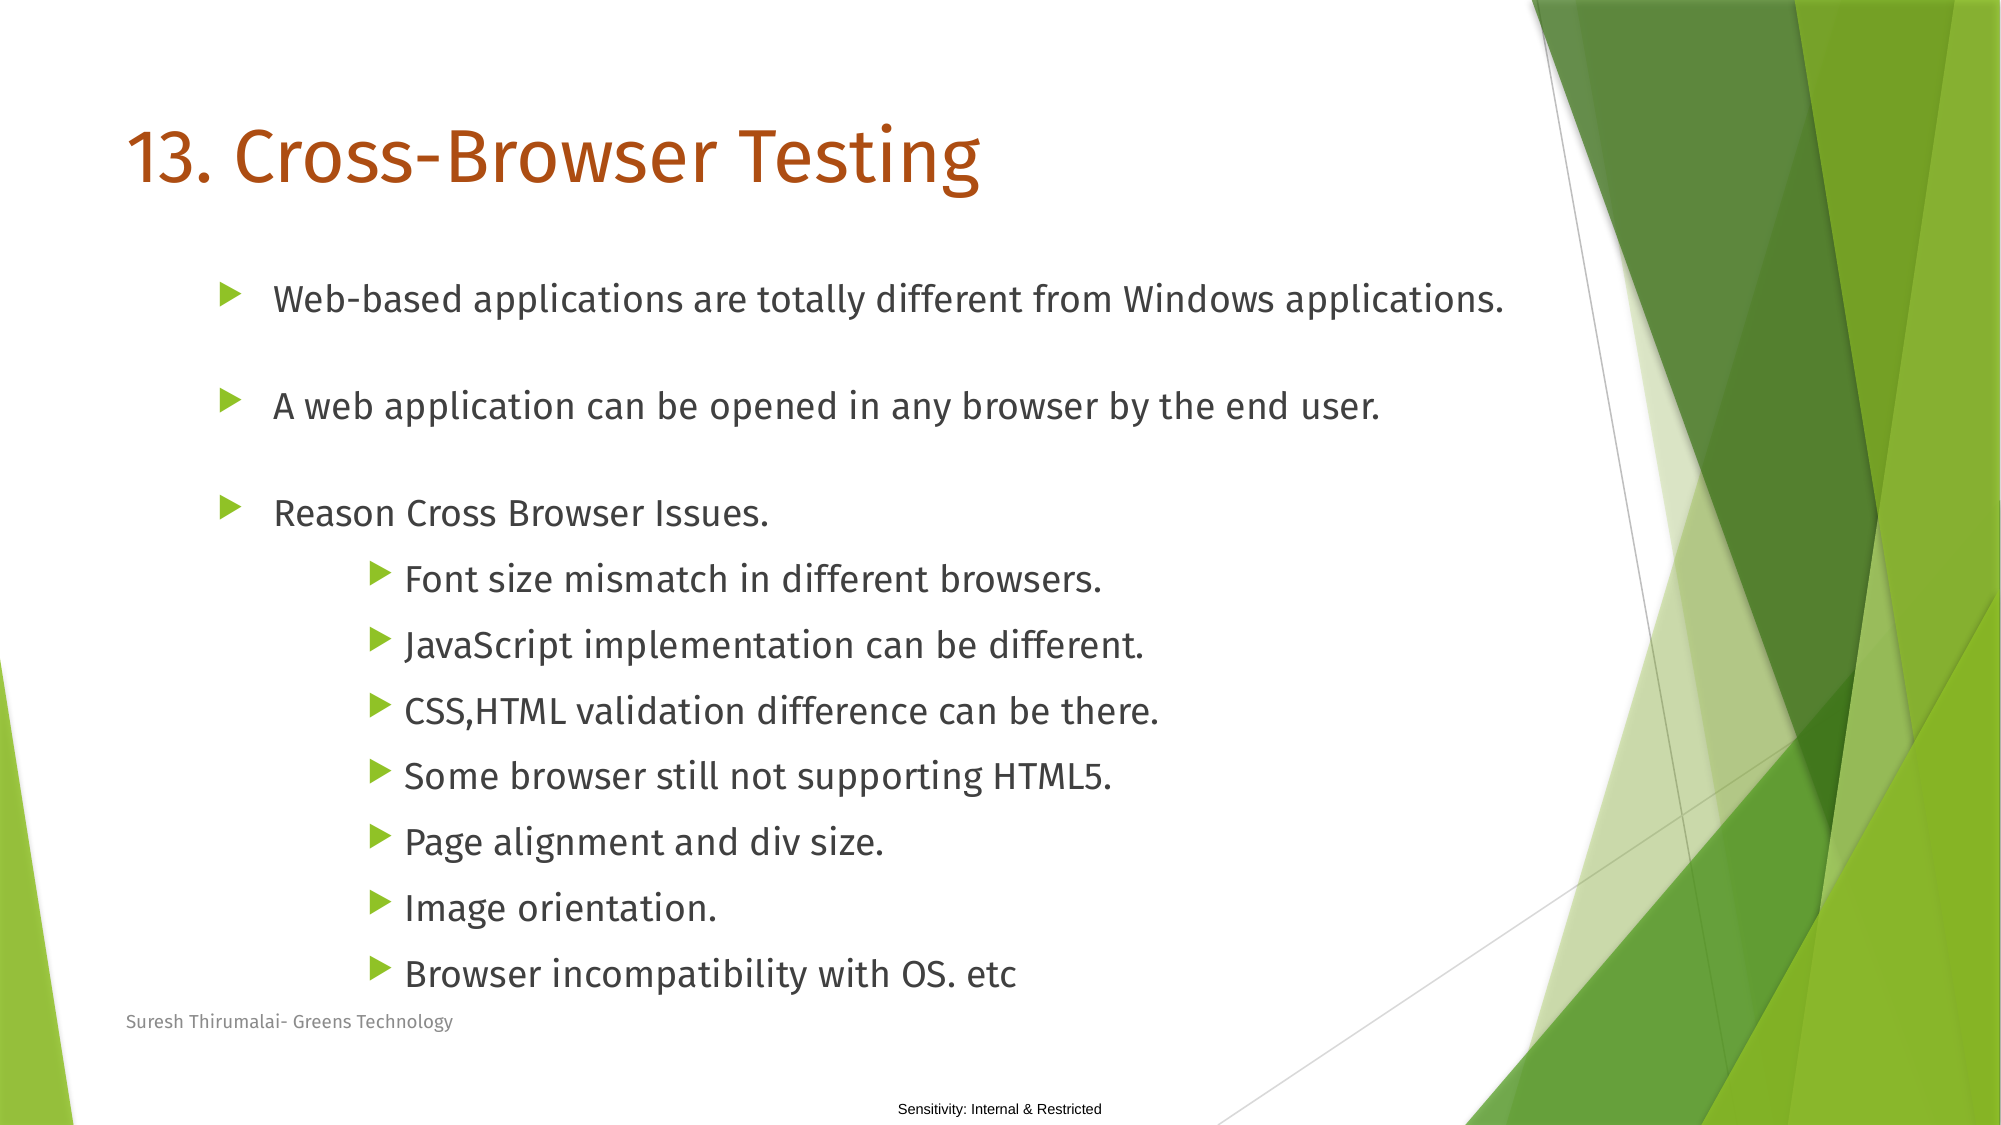

# 13. Cross-Browser Testing

Web-based applications are totally different from Windows applications.

A web application can be opened in any browser by the end user.

Reason Cross Browser Issues.
Font size mismatch in different browsers.
JavaScript implementation can be different.
CSS,HTML validation difference can be there.
Some browser still not supporting HTML5.
Page alignment and div size.
Image orientation.
Browser incompatibility with OS. etc
Suresh Thirumalai- Greens Technology